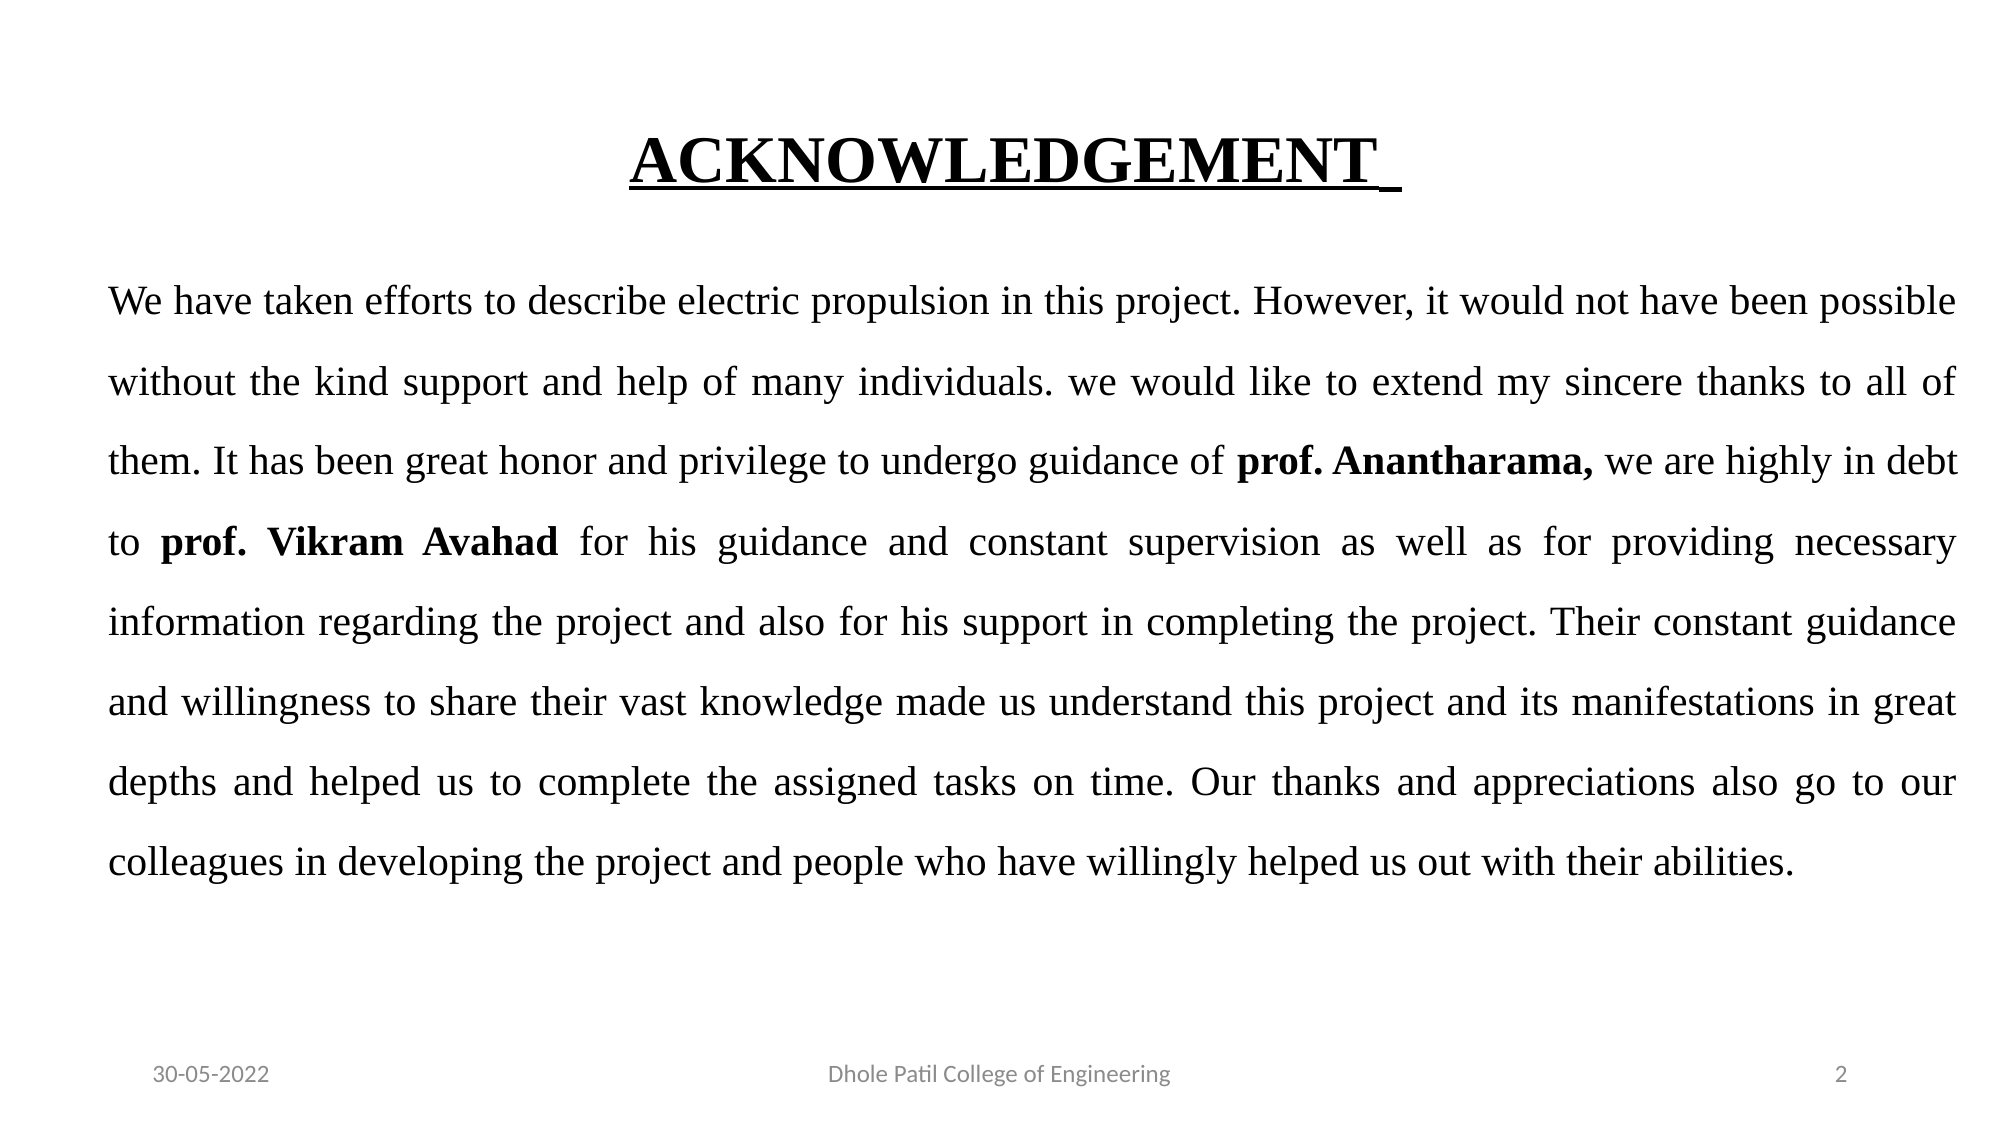

# ACKNOWLEDGEMENT
We have taken efforts to describe electric propulsion in this project. However, it would not have been possible without the kind support and help of many individuals. we would like to extend my sincere thanks to all of them. It has been great honor and privilege to undergo guidance of prof. Anantharama, we are highly in debt to prof. Vikram Avahad for his guidance and constant supervision as well as for providing necessary information regarding the project and also for his support in completing the project. Their constant guidance and willingness to share their vast knowledge made us understand this project and its manifestations in great depths and helped us to complete the assigned tasks on time. Our thanks and appreciations also go to our colleagues in developing the project and people who have willingly helped us out with their abilities.

30-05-2022
Dhole Patil College of Engineering
2